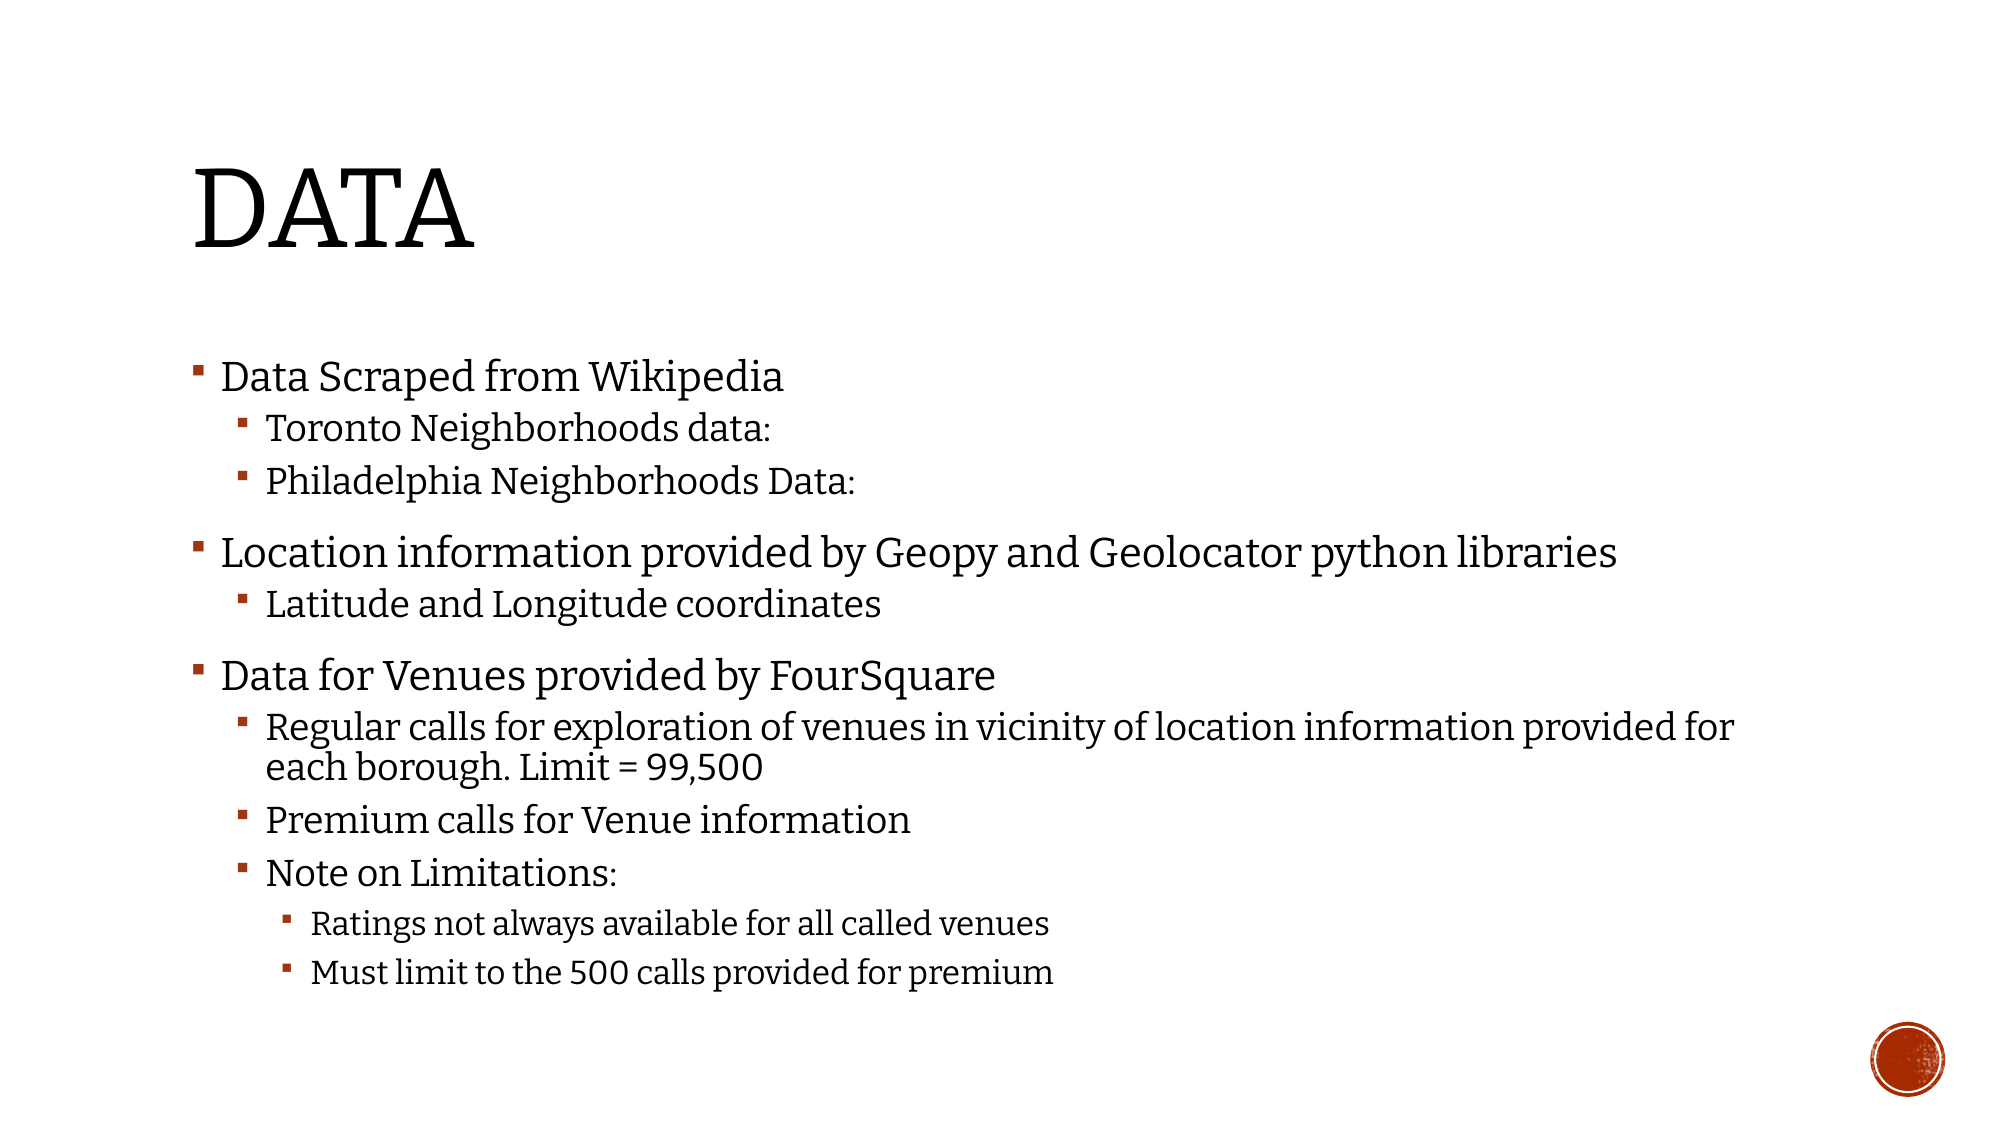

# Data
Data Scraped from Wikipedia
Toronto Neighborhoods data:
Philadelphia Neighborhoods Data:
Location information provided by Geopy and Geolocator python libraries
Latitude and Longitude coordinates
Data for Venues provided by FourSquare
Regular calls for exploration of venues in vicinity of location information provided for each borough. Limit = 99,500
Premium calls for Venue information
Note on Limitations:
Ratings not always available for all called venues
Must limit to the 500 calls provided for premium